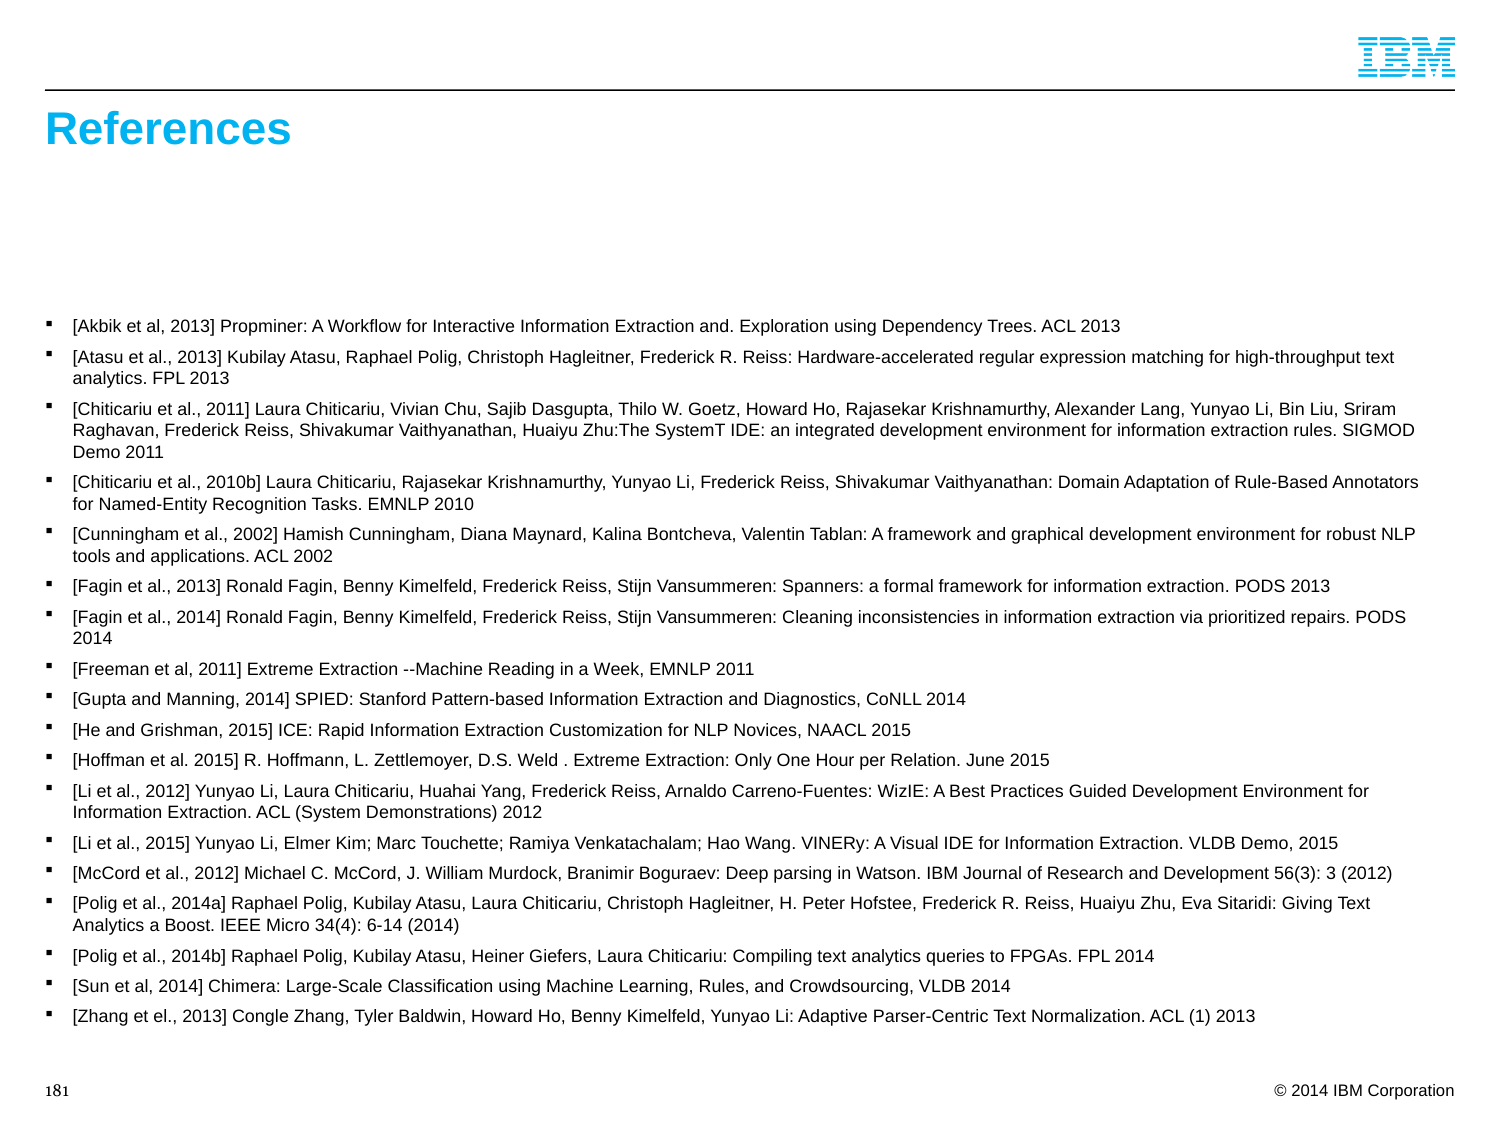

# References
[Akbik et al, 2013] Propminer: A Workflow for Interactive Information Extraction and. Exploration using Dependency Trees. ACL 2013
[Atasu et al., 2013] Kubilay Atasu, Raphael Polig, Christoph Hagleitner, Frederick R. Reiss: Hardware-accelerated regular expression matching for high-throughput text analytics. FPL 2013
[Chiticariu et al., 2011] Laura Chiticariu, Vivian Chu, Sajib Dasgupta, Thilo W. Goetz, Howard Ho, Rajasekar Krishnamurthy, Alexander Lang, Yunyao Li, Bin Liu, Sriram Raghavan, Frederick Reiss, Shivakumar Vaithyanathan, Huaiyu Zhu:The SystemT IDE: an integrated development environment for information extraction rules. SIGMOD Demo 2011
[Chiticariu et al., 2010b] Laura Chiticariu, Rajasekar Krishnamurthy, Yunyao Li, Frederick Reiss, Shivakumar Vaithyanathan: Domain Adaptation of Rule-Based Annotators for Named-Entity Recognition Tasks. EMNLP 2010
[Cunningham et al., 2002] Hamish Cunningham, Diana Maynard, Kalina Bontcheva, Valentin Tablan: A framework and graphical development environment for robust NLP tools and applications. ACL 2002
[Fagin et al., 2013] Ronald Fagin, Benny Kimelfeld, Frederick Reiss, Stijn Vansummeren: Spanners: a formal framework for information extraction. PODS 2013
[Fagin et al., 2014] Ronald Fagin, Benny Kimelfeld, Frederick Reiss, Stijn Vansummeren: Cleaning inconsistencies in information extraction via prioritized repairs. PODS 2014
[Freeman et al, 2011] Extreme Extraction --Machine Reading in a Week, EMNLP 2011
[Gupta and Manning, 2014] SPIED: Stanford Pattern-based Information Extraction and Diagnostics, CoNLL 2014
[He and Grishman, 2015] ICE: Rapid Information Extraction Customization for NLP Novices, NAACL 2015
[Hoffman et al. 2015] R. Hoffmann, L. Zettlemoyer, D.S. Weld . Extreme Extraction: Only One Hour per Relation. June 2015
[Li et al., 2012] Yunyao Li, Laura Chiticariu, Huahai Yang, Frederick Reiss, Arnaldo Carreno-Fuentes: WizIE: A Best Practices Guided Development Environment for Information Extraction. ACL (System Demonstrations) 2012
[Li et al., 2015] Yunyao Li, Elmer Kim; Marc Touchette; Ramiya Venkatachalam; Hao Wang. VINERy: A Visual IDE for Information Extraction. VLDB Demo, 2015
[McCord et al., 2012] Michael C. McCord, J. William Murdock, Branimir Boguraev: Deep parsing in Watson. IBM Journal of Research and Development 56(3): 3 (2012)
[Polig et al., 2014a] Raphael Polig, Kubilay Atasu, Laura Chiticariu, Christoph Hagleitner, H. Peter Hofstee, Frederick R. Reiss, Huaiyu Zhu, Eva Sitaridi: Giving Text Analytics a Boost. IEEE Micro 34(4): 6-14 (2014)
[Polig et al., 2014b] Raphael Polig, Kubilay Atasu, Heiner Giefers, Laura Chiticariu: Compiling text analytics queries to FPGAs. FPL 2014
[Sun et al, 2014] Chimera: Large-Scale Classification using Machine Learning, Rules, and Crowdsourcing, VLDB 2014
[Zhang et el., 2013] Congle Zhang, Tyler Baldwin, Howard Ho, Benny Kimelfeld, Yunyao Li: Adaptive Parser-Centric Text Normalization. ACL (1) 2013

181